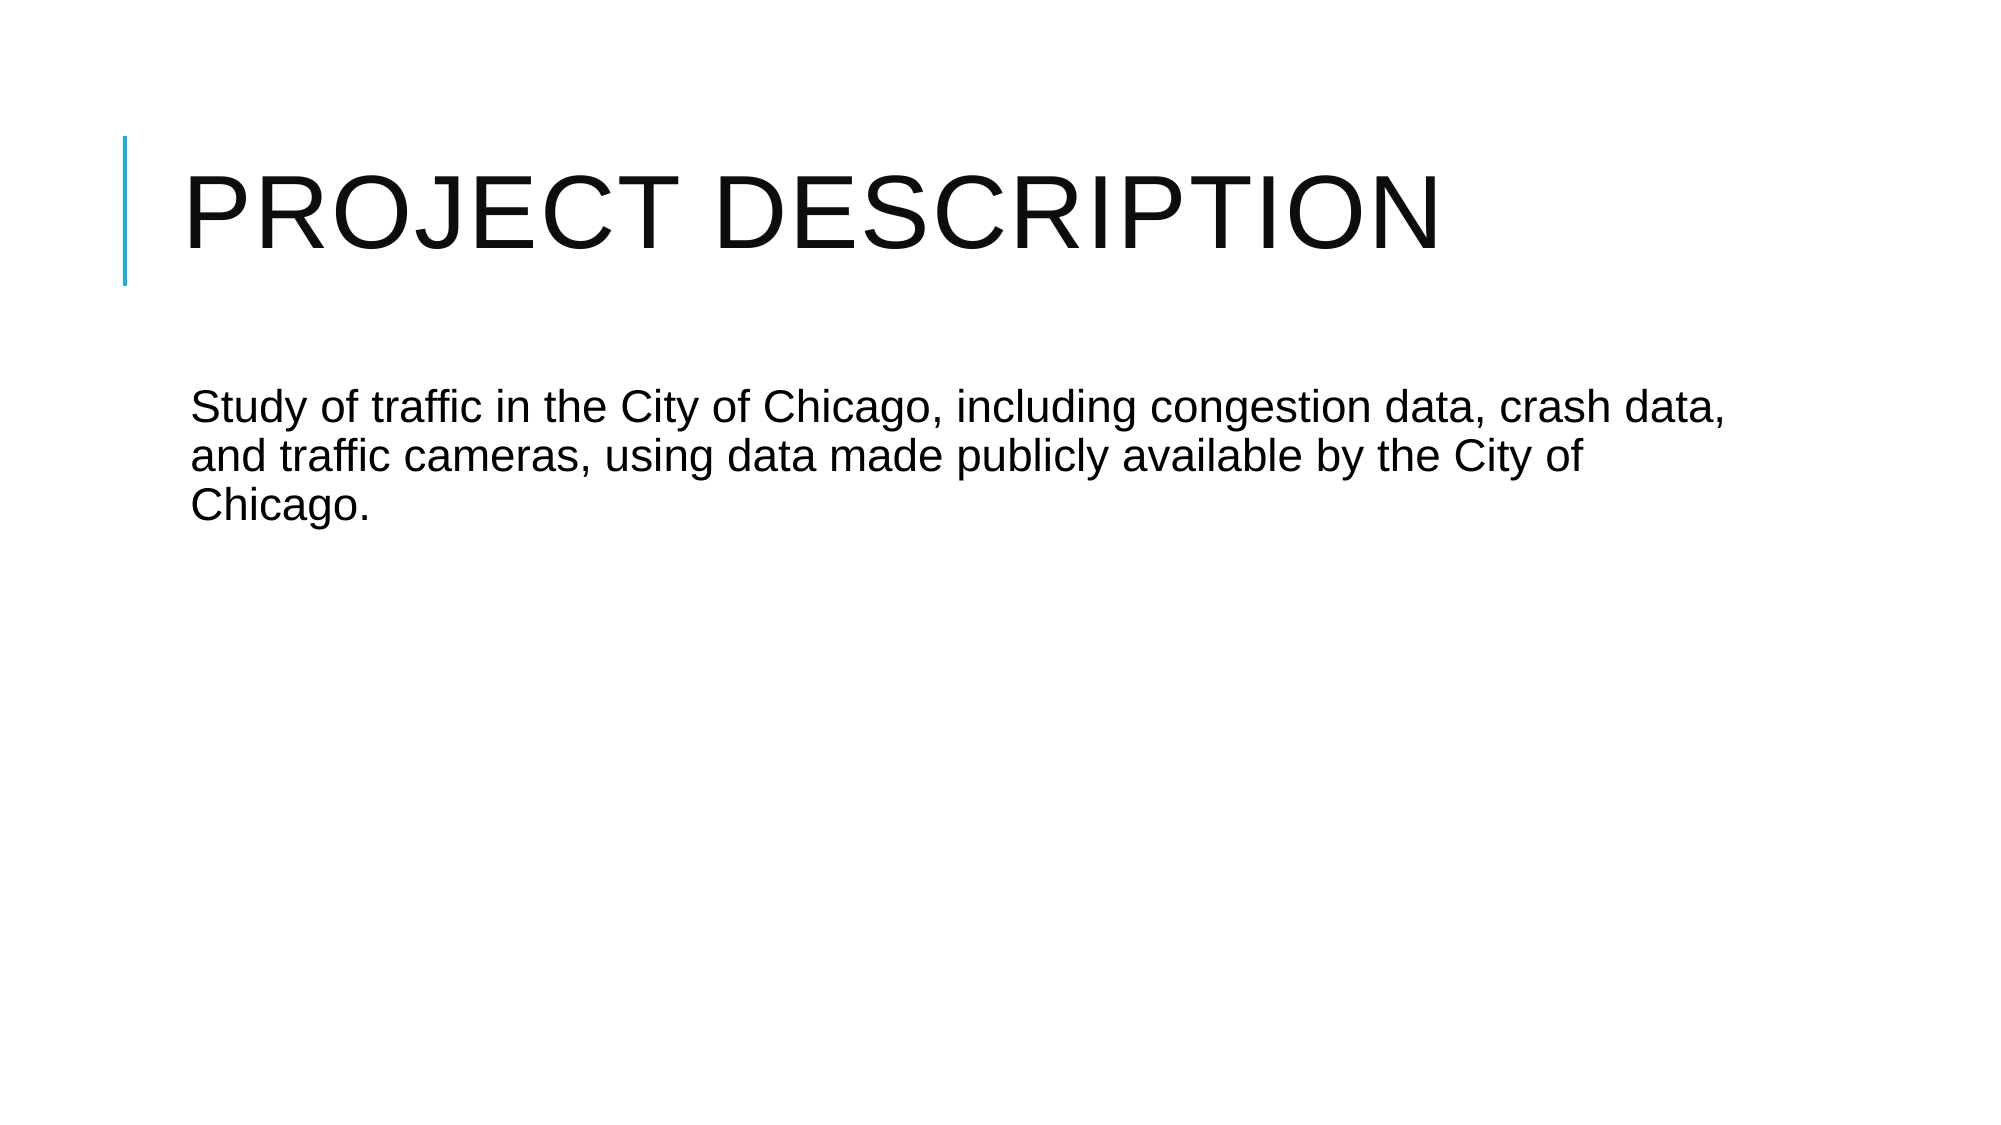

# Project Description
Study of traffic in the City of Chicago, including congestion data, crash data, and traffic cameras, using data made publicly available by the City of Chicago.